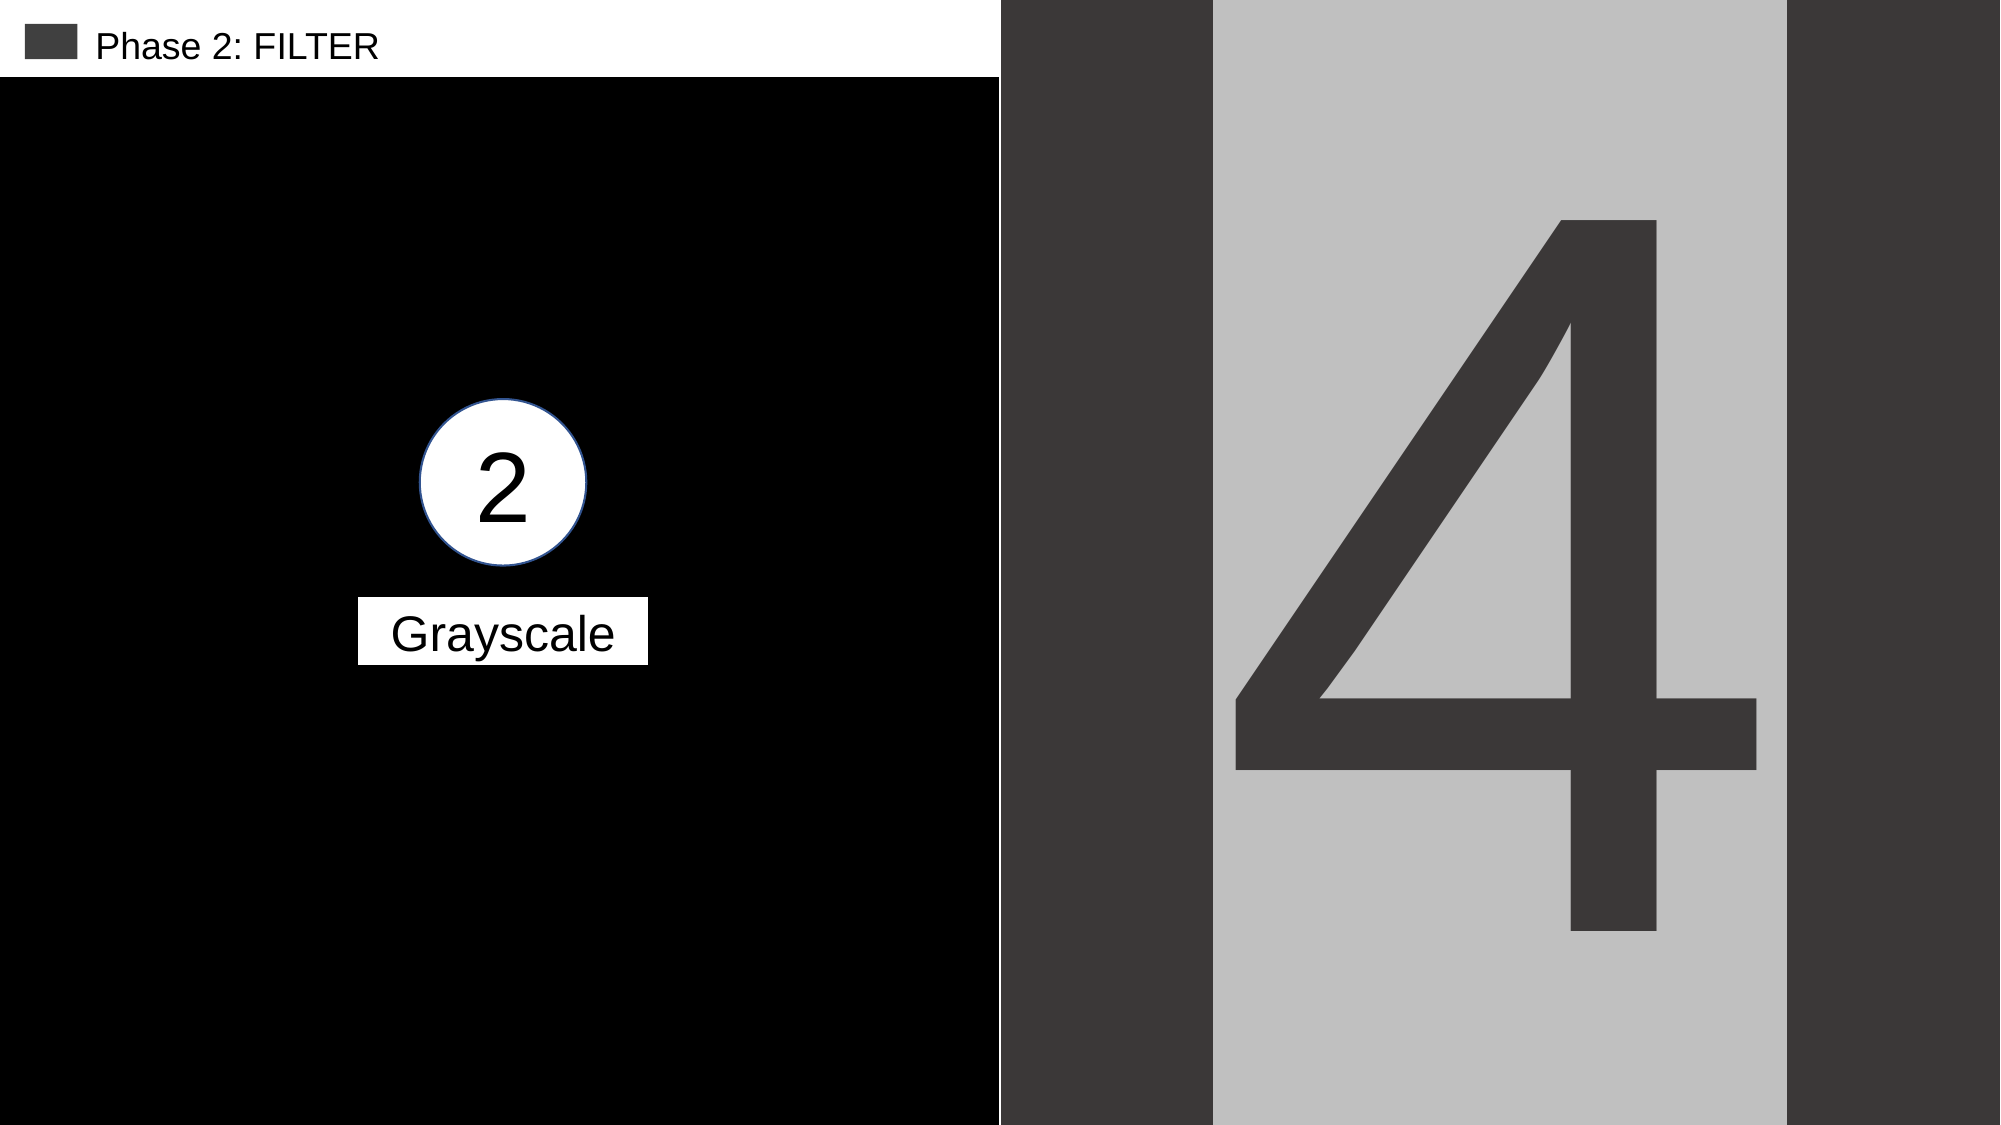

Phase 1: INPUT

4
Phase 2: FILTER

2
Grayscale